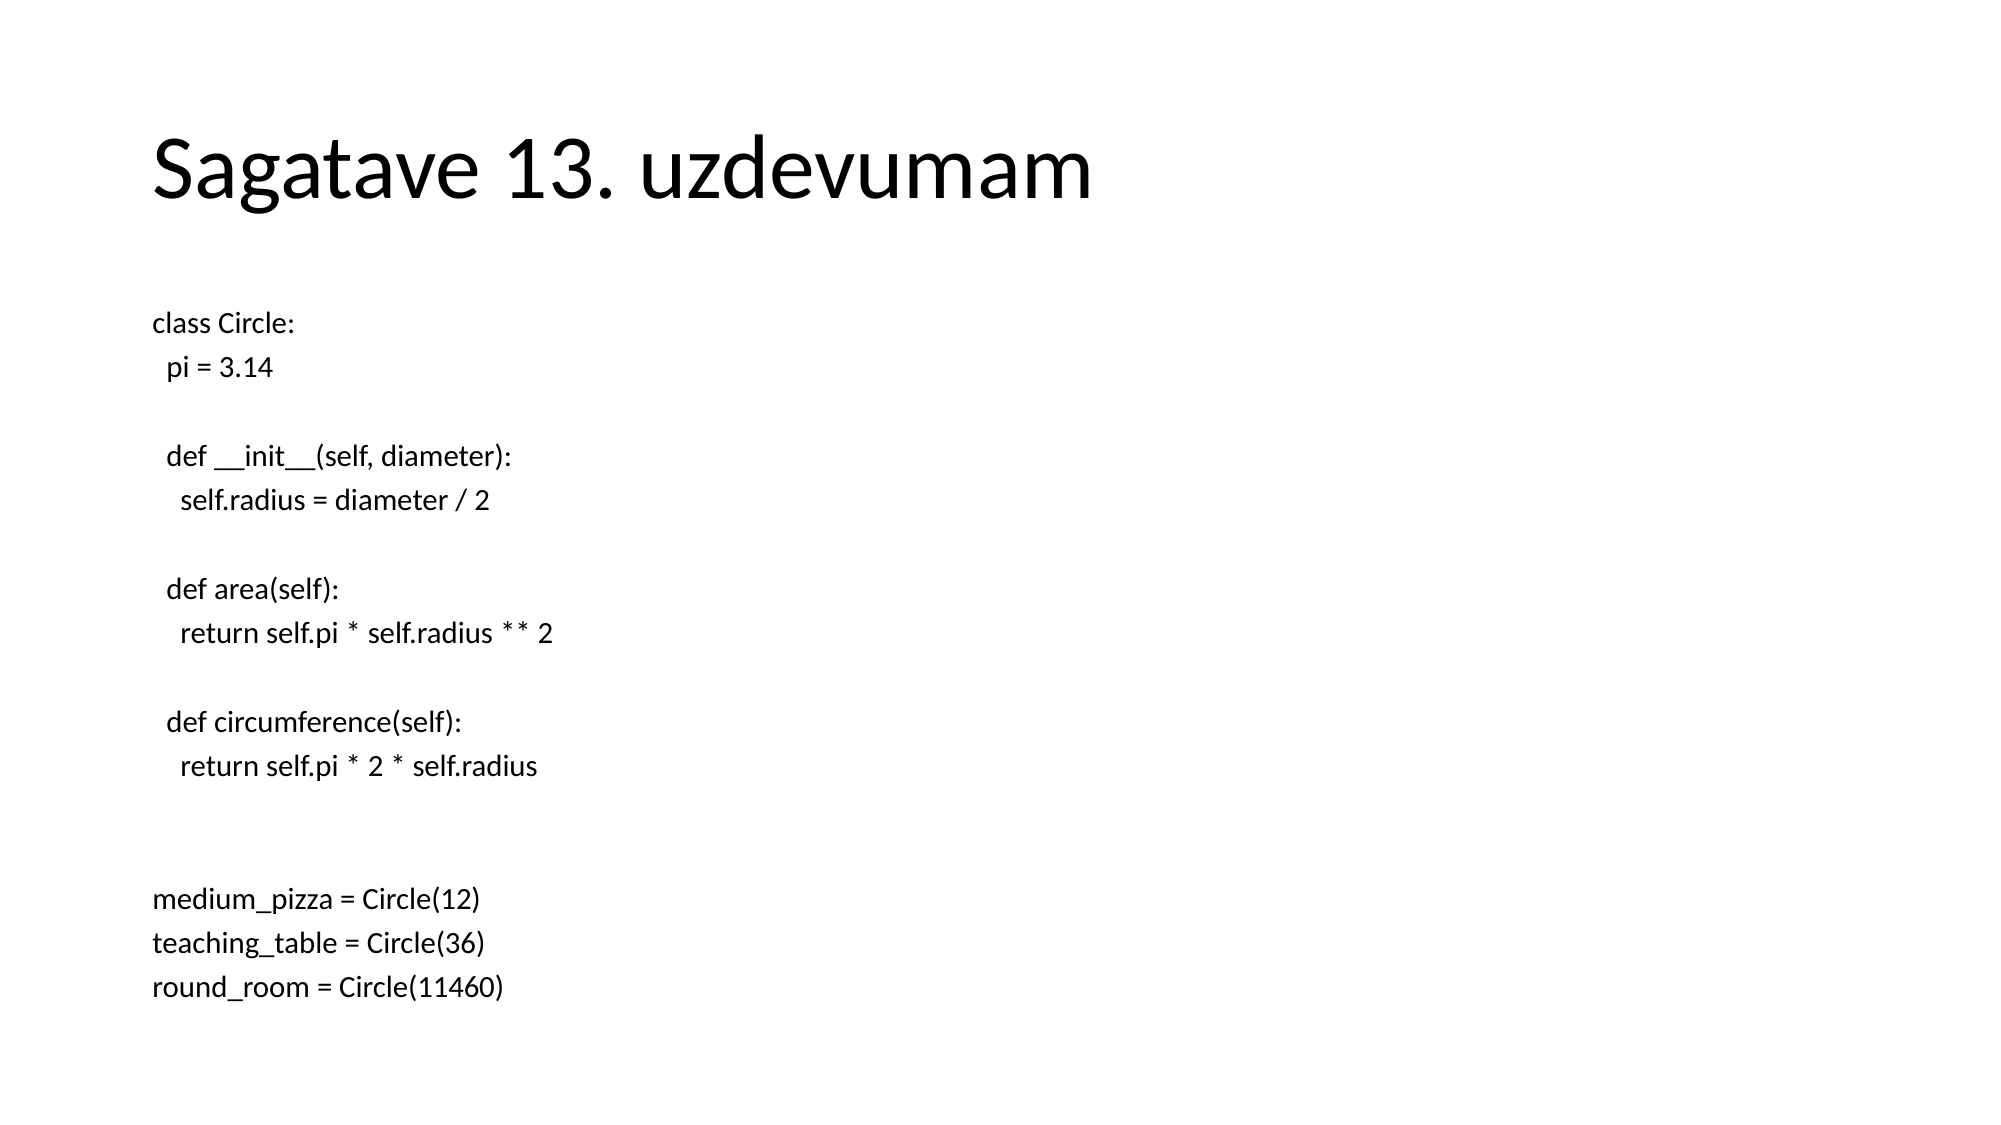

# Sagatave 13. uzdevumam
class Circle:
  pi = 3.14

  def __init__(self, diameter):
    self.radius = diameter / 2

  def area(self):
    return self.pi * self.radius ** 2

  def circumference(self):
    return self.pi * 2 * self.radius

medium_pizza = Circle(12)
teaching_table = Circle(36)
round_room = Circle(11460)